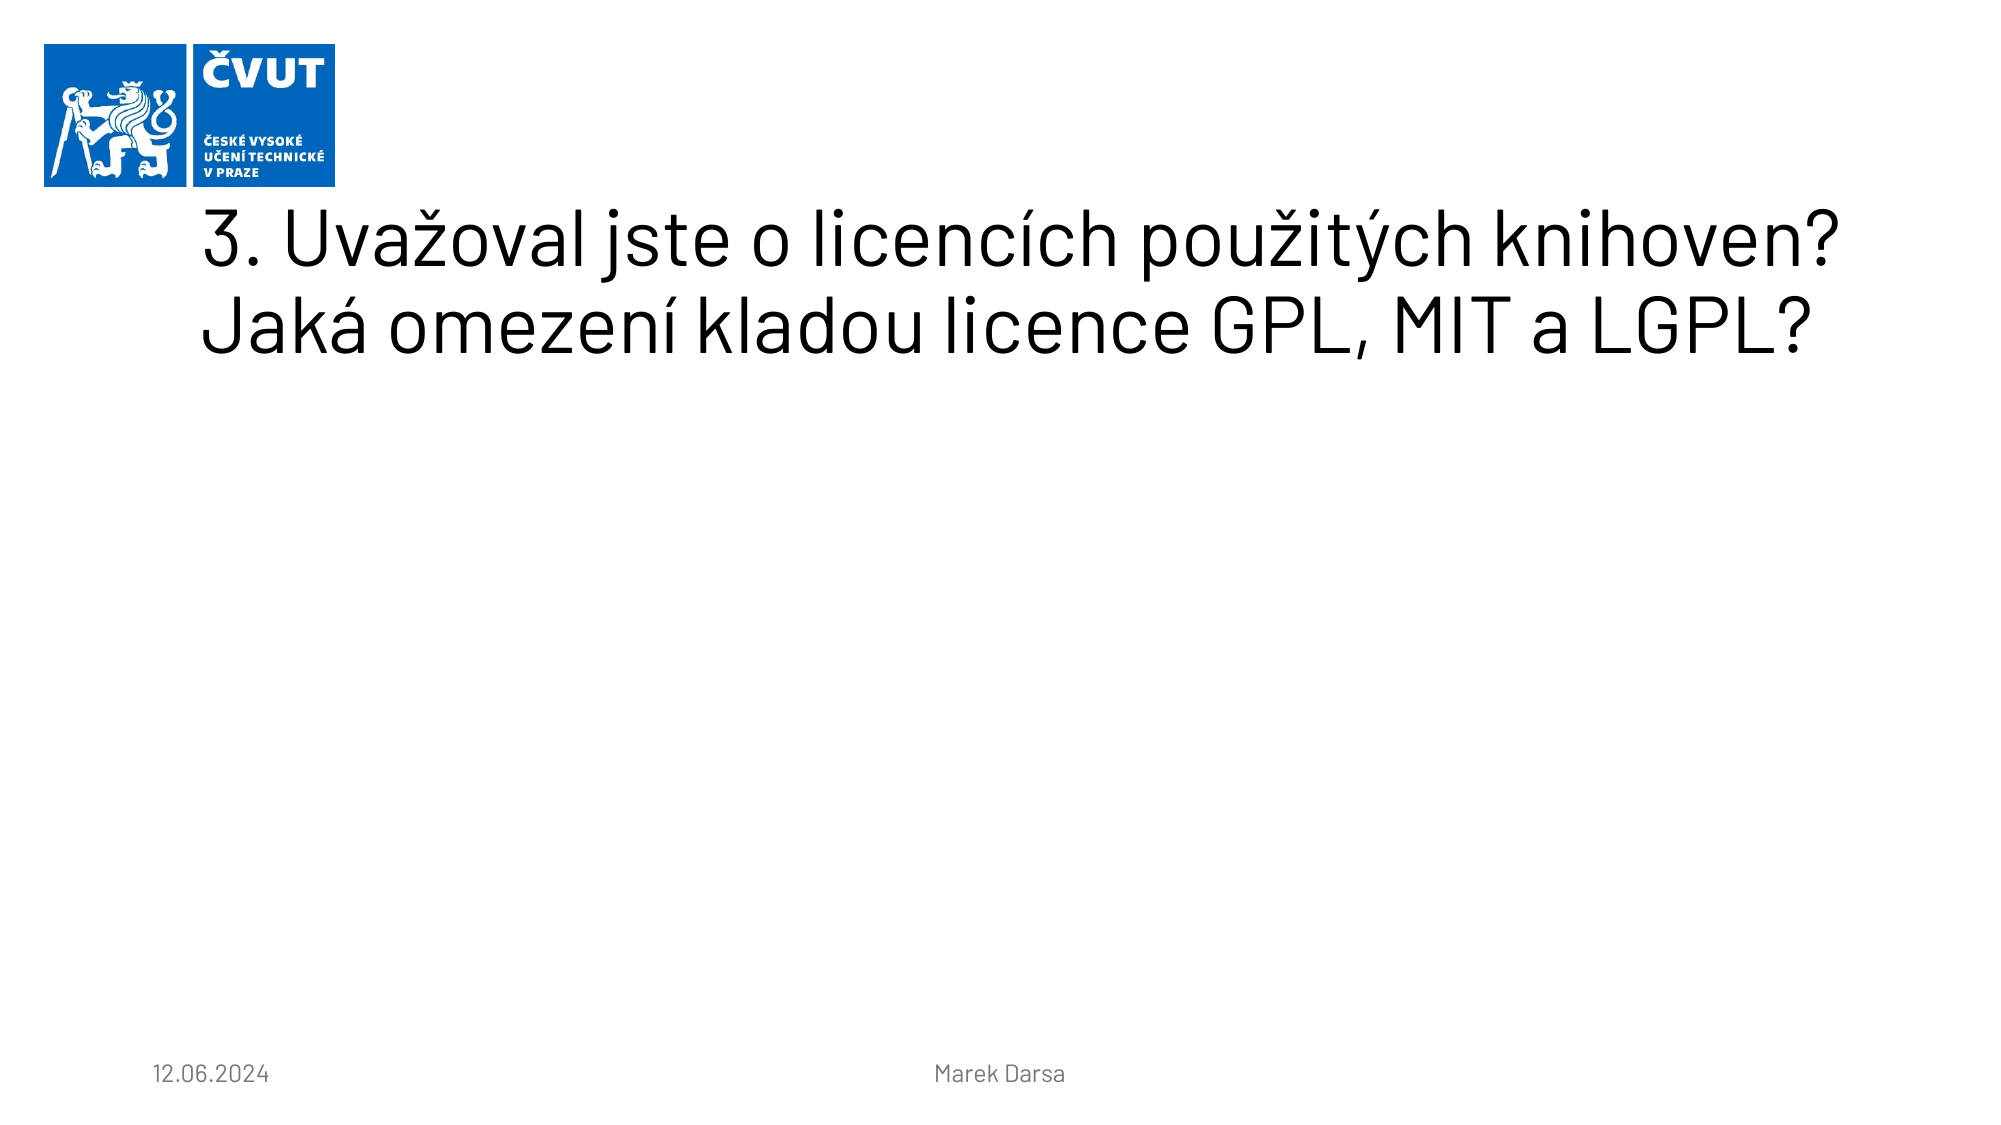

# 3. Uvažoval jste o licencích použitých knihoven? Jaká omezení kladou licence GPL, MIT a LGPL?

12.06.2024
Marek Darsa